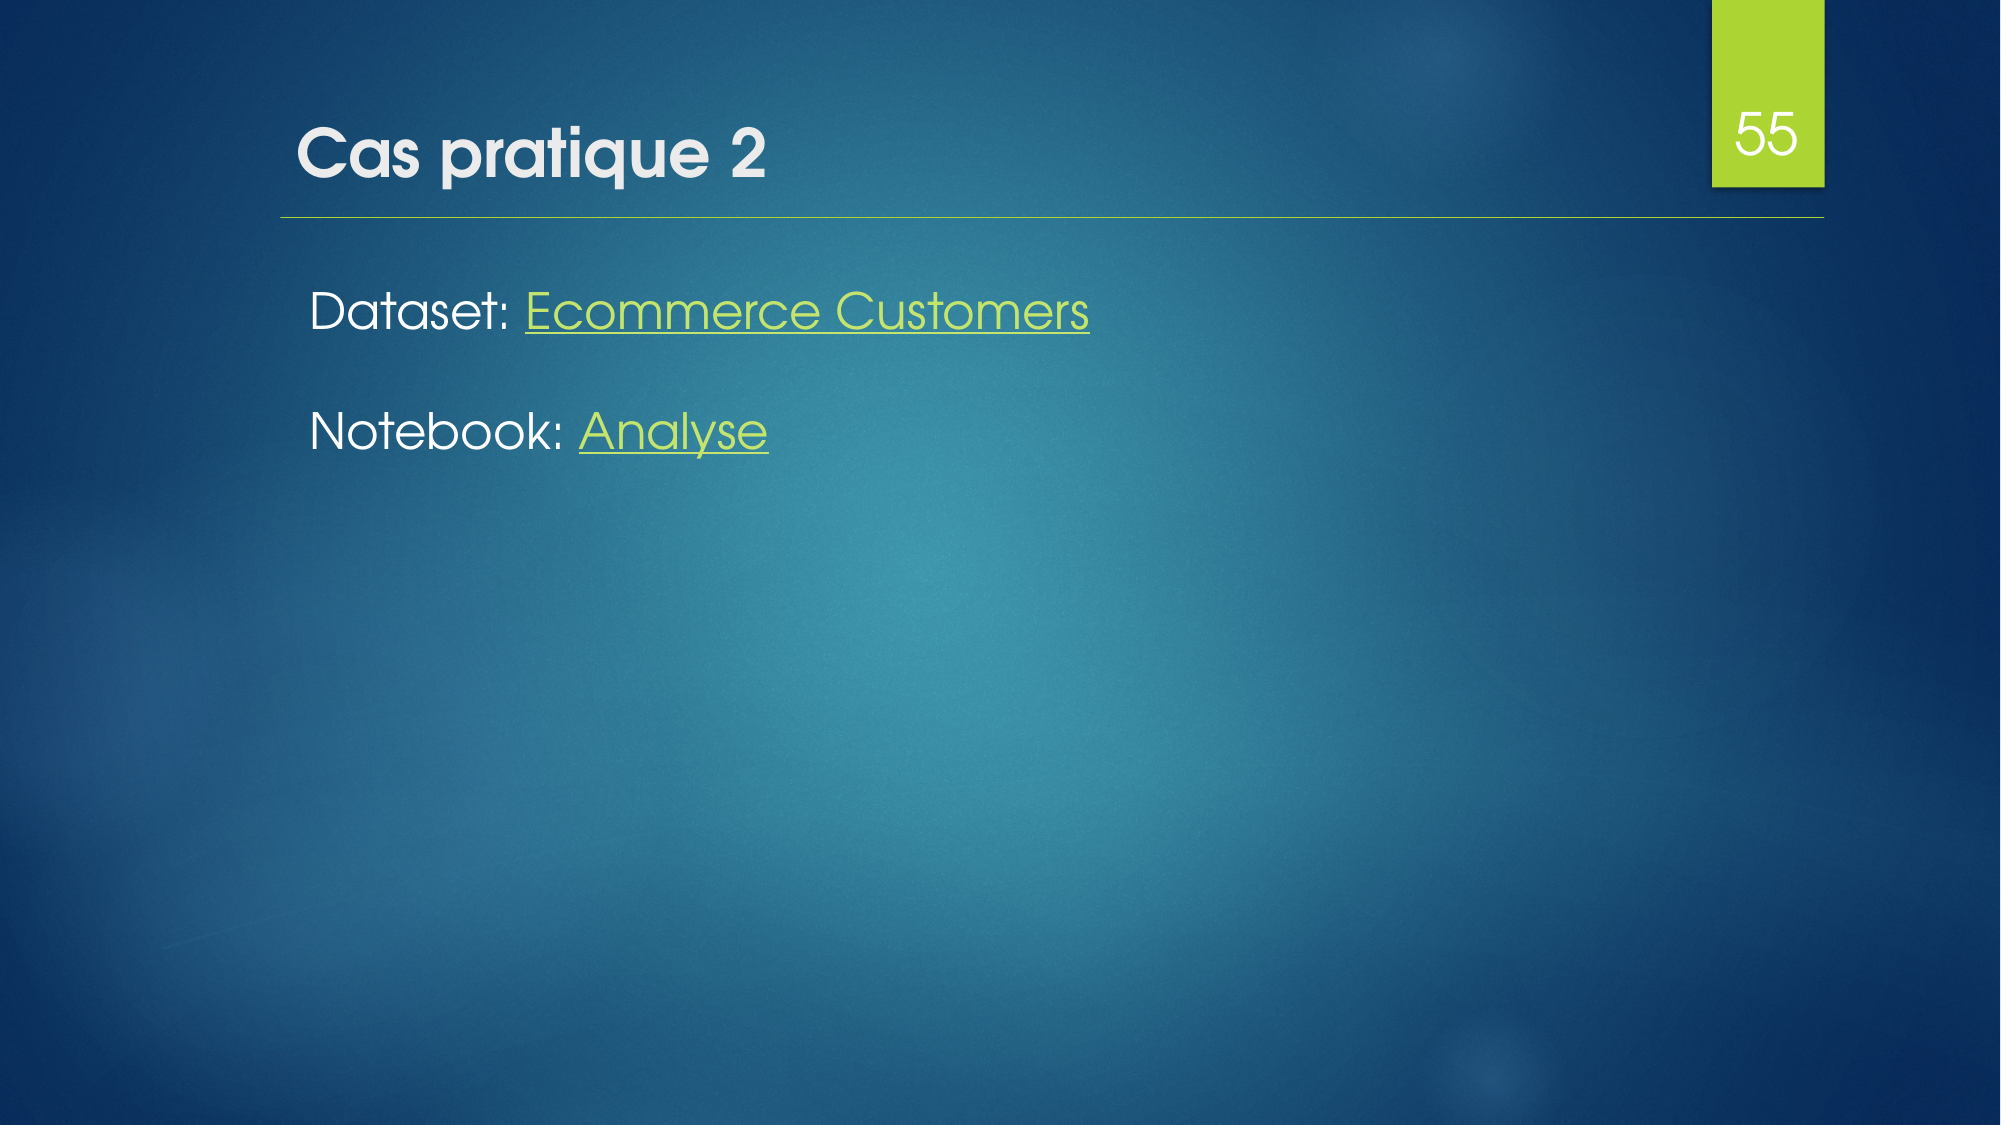

55
# Cas pratique 2
 Dataset: Ecommerce Customers

 Notebook: Analyse